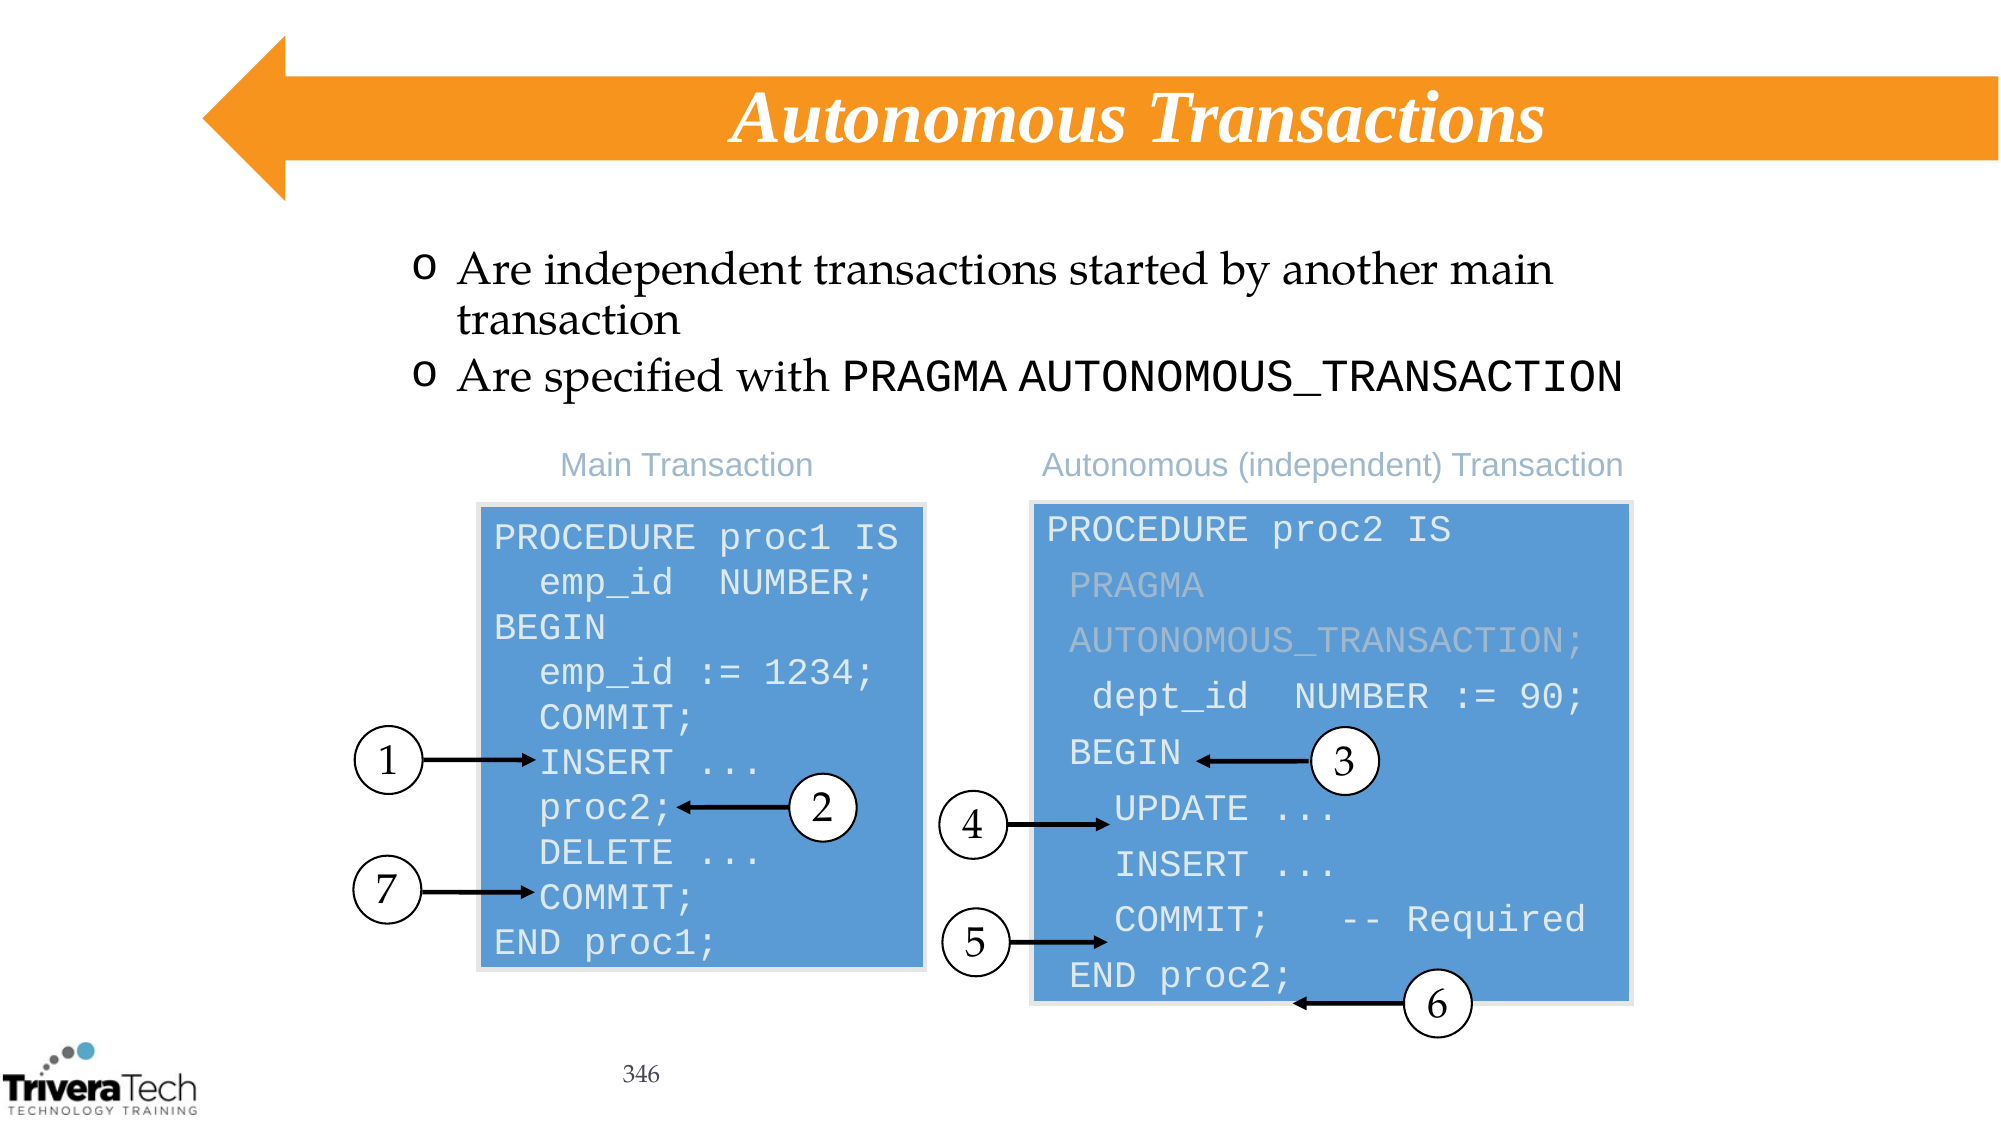

# Autonomous Transactions
Are independent transactions started by another main transaction
Are specified with PRAGMA AUTONOMOUS_TRANSACTION
Main Transaction
Autonomous (independent) Transaction
PROCEDURE proc2 IS
 PRAGMA
 AUTONOMOUS_TRANSACTION;
  dept_id  NUMBER := 90;
 BEGIN
   UPDATE ...
   INSERT ...
   COMMIT;   -- Required
 END proc2;
PROCEDURE proc1 IS
  emp_id  NUMBER;
BEGIN
  emp_id := 1234;
  COMMIT;
  INSERT ...
  proc2;
  DELETE ...
  COMMIT;
END proc1;
1
3

2
4

7

5

6

346